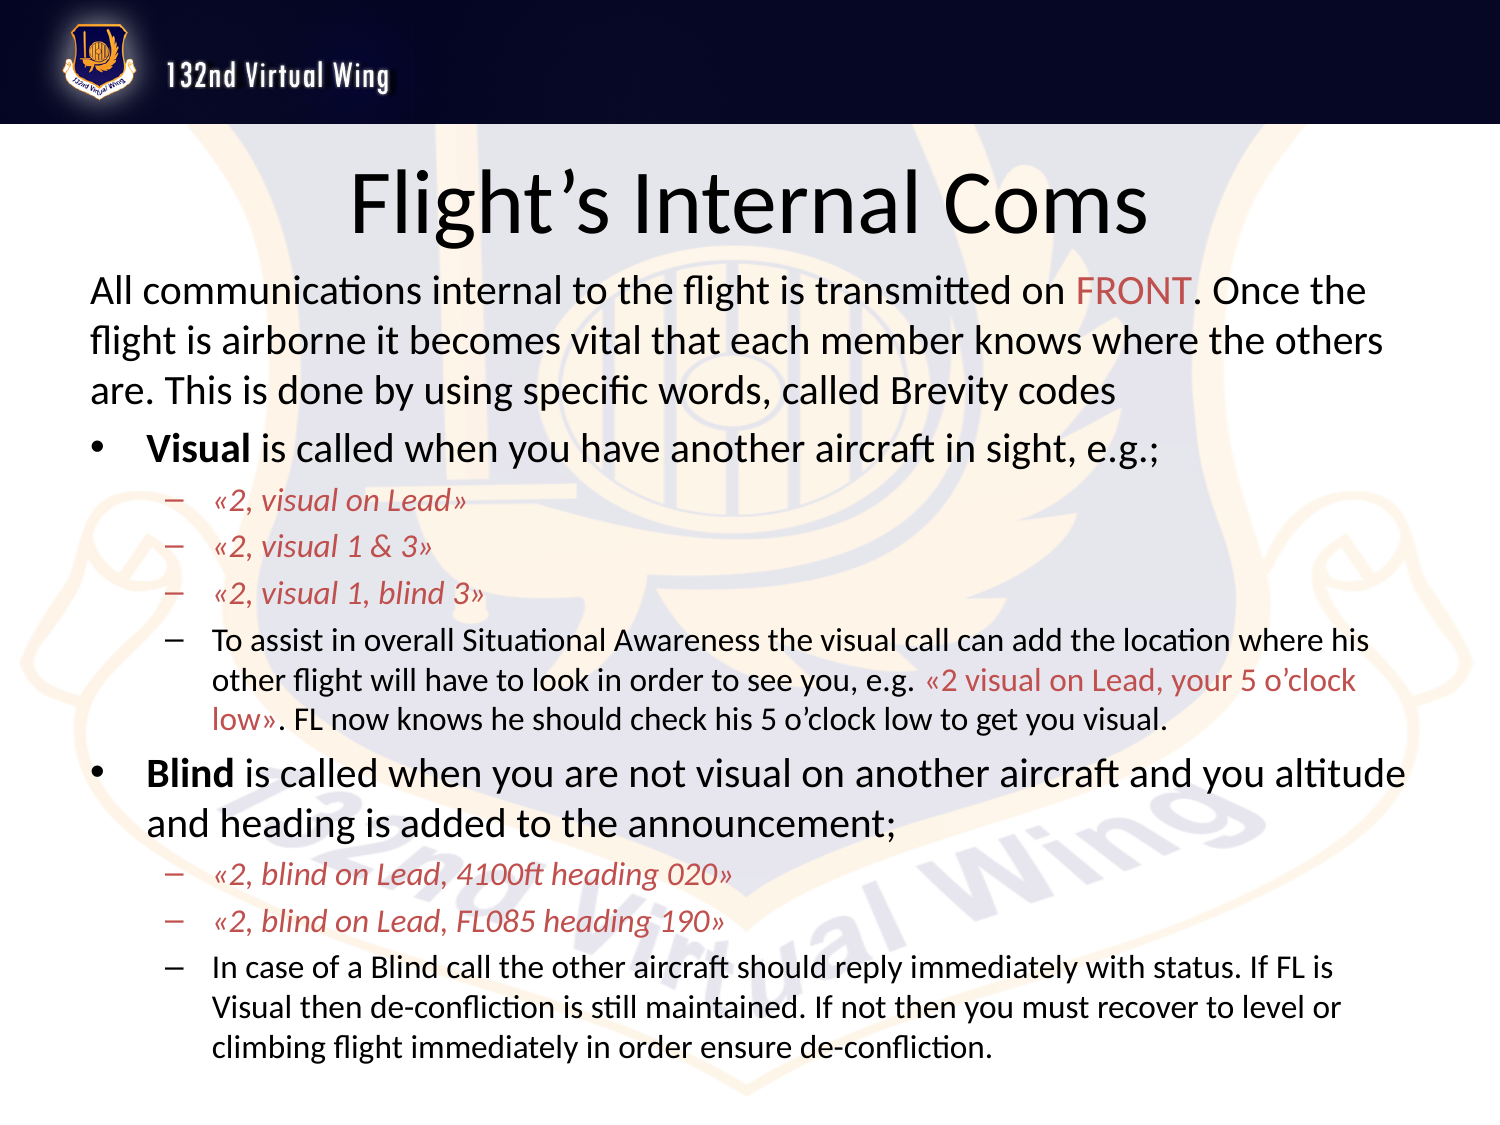

# Flight’s Internal Coms
All communications internal to the flight is transmitted on FRONT. Once the flight is airborne it becomes vital that each member knows where the others are. This is done by using specific words, called Brevity codes
Visual is called when you have another aircraft in sight, e.g.;
«2, visual on Lead»
«2, visual 1 & 3»
«2, visual 1, blind 3»
To assist in overall Situational Awareness the visual call can add the location where his other flight will have to look in order to see you, e.g. «2 visual on Lead, your 5 o’clock low». FL now knows he should check his 5 o’clock low to get you visual.
Blind is called when you are not visual on another aircraft and you altitude and heading is added to the announcement;
«2, blind on Lead, 4100ft heading 020»
«2, blind on Lead, FL085 heading 190»
In case of a Blind call the other aircraft should reply immediately with status. If FL is Visual then de-confliction is still maintained. If not then you must recover to level or climbing flight immediately in order ensure de-confliction.